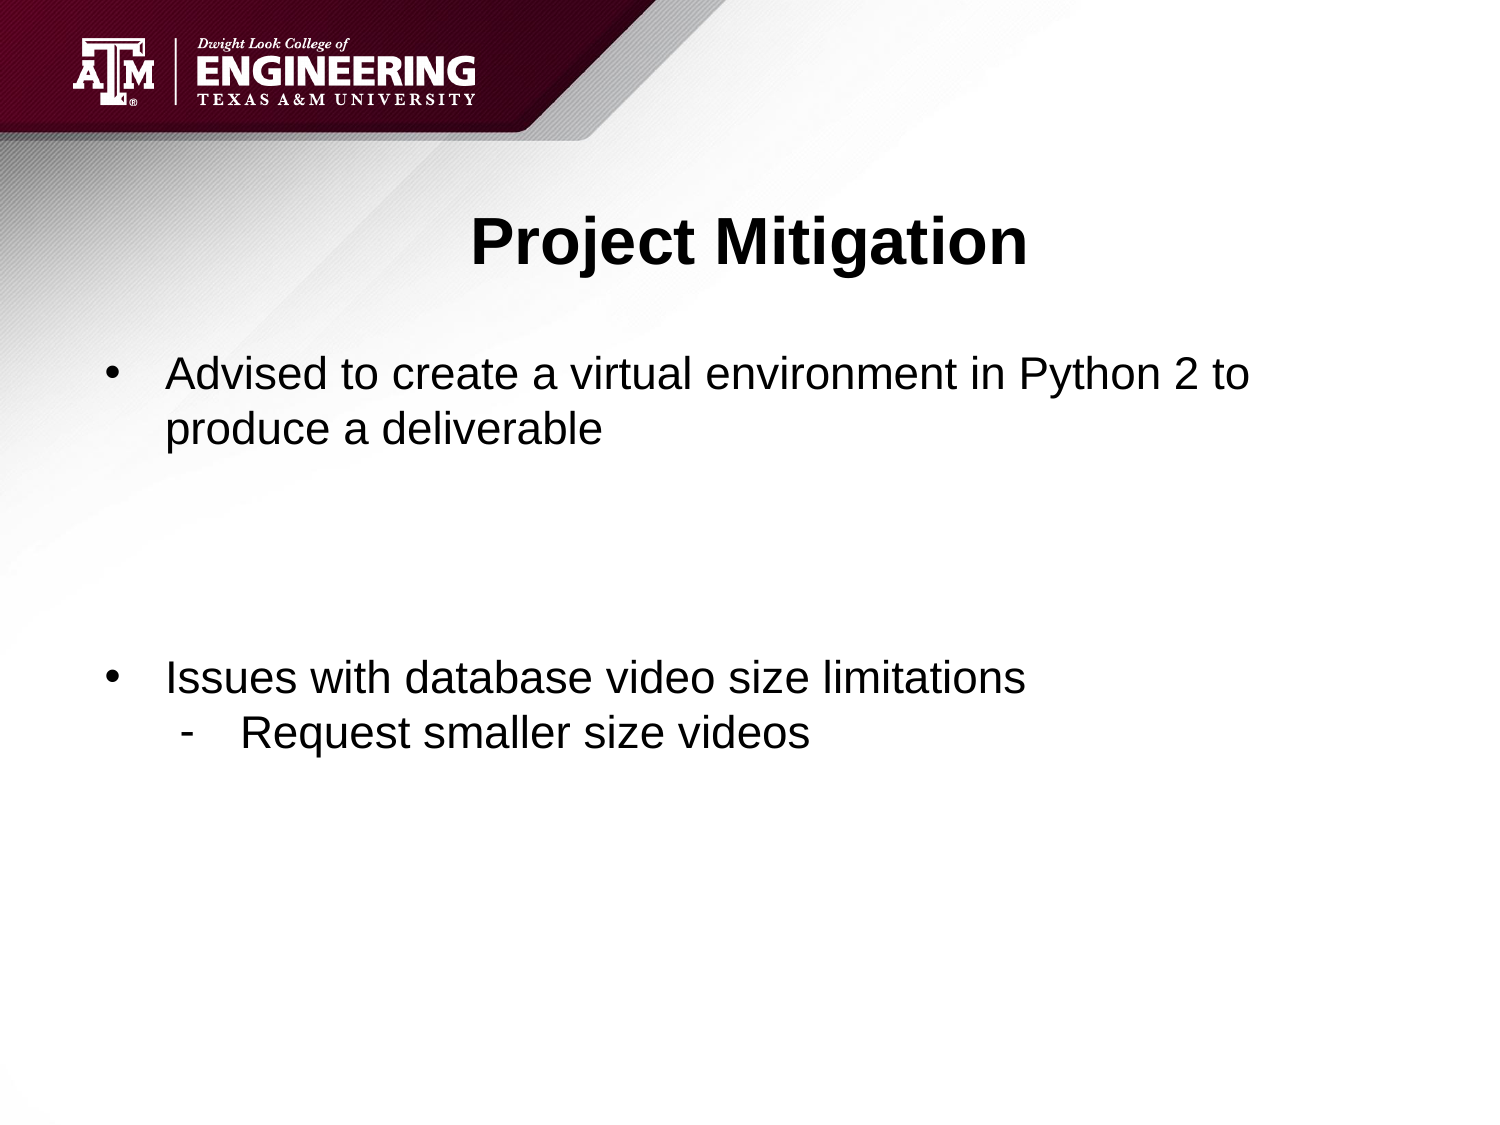

# Project Mitigation
Advised to create a virtual environment in Python 2 to produce a deliverable

Issues with database video size limitations
Request smaller size videos